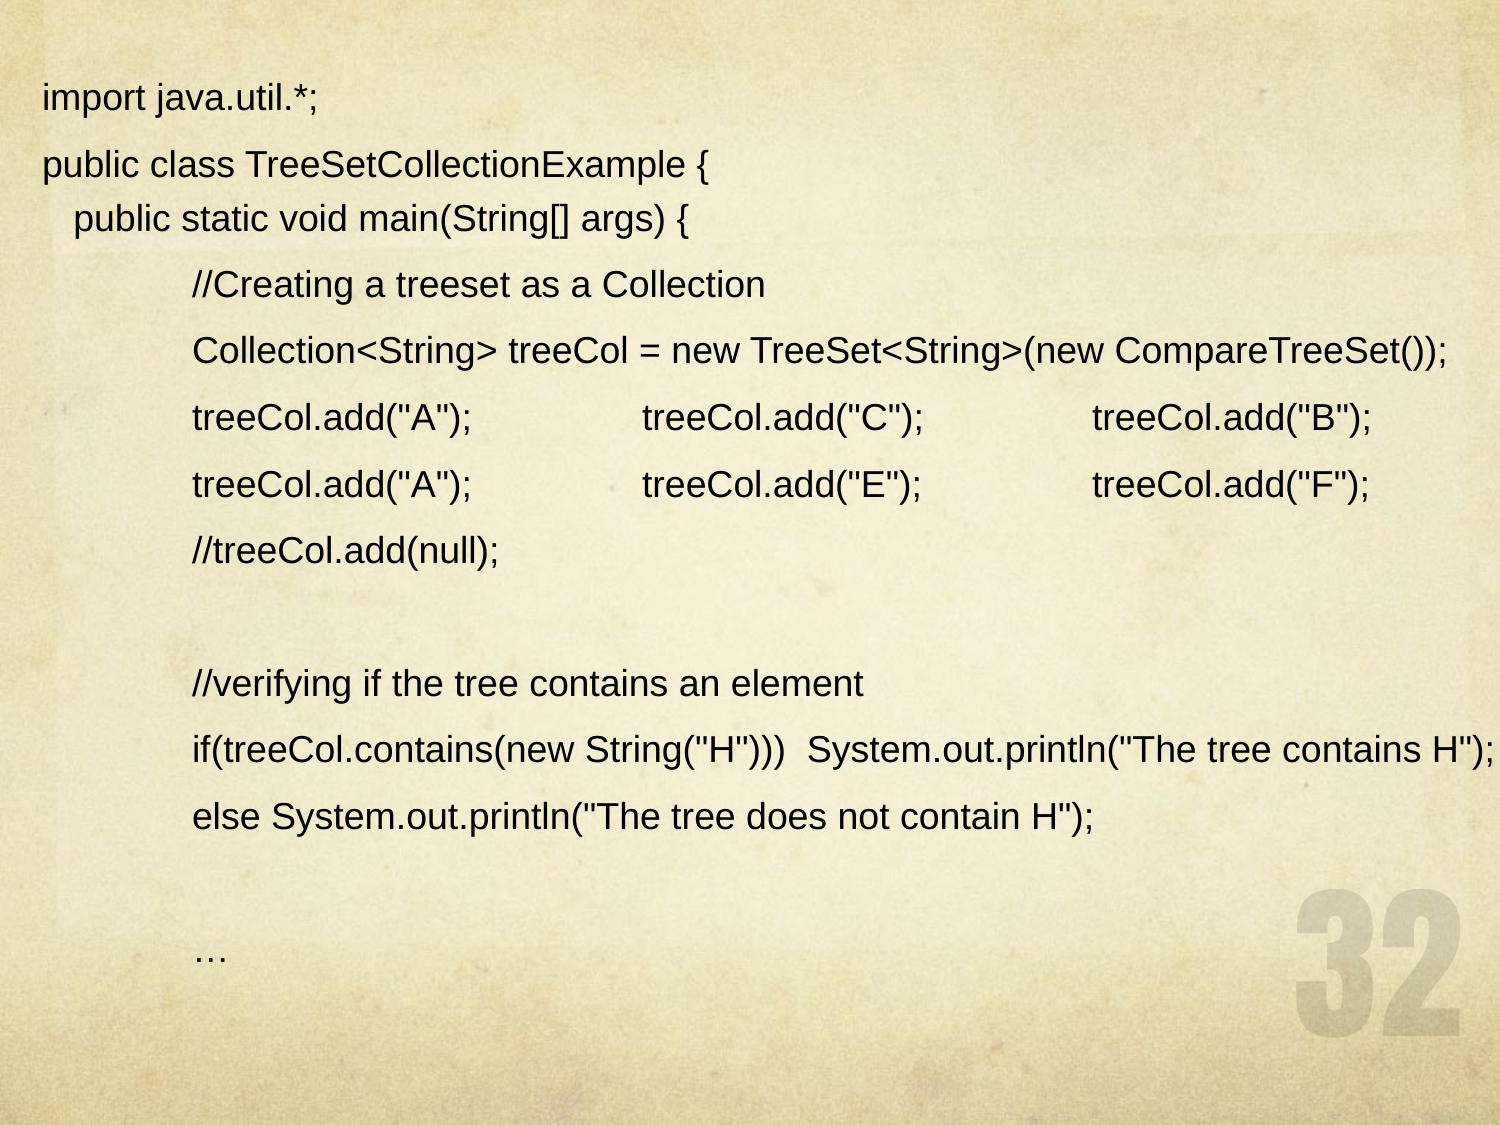

import java.util.*;
public class TreeSetCollectionExample {
   public static void main(String[] args) {
	//Creating a treeset as a Collection
	Collection<String> treeCol = new TreeSet<String>(new CompareTreeSet());
	treeCol.add("A");		treeCol.add("C");		treeCol.add("B");
	treeCol.add("A");		treeCol.add("E");		treeCol.add("F");
	//treeCol.add(null);

	//verifying if the tree contains an element
	if(treeCol.contains(new String("H")))  System.out.println("The tree contains H");
	else System.out.println("The tree does not contain H");

	…
32